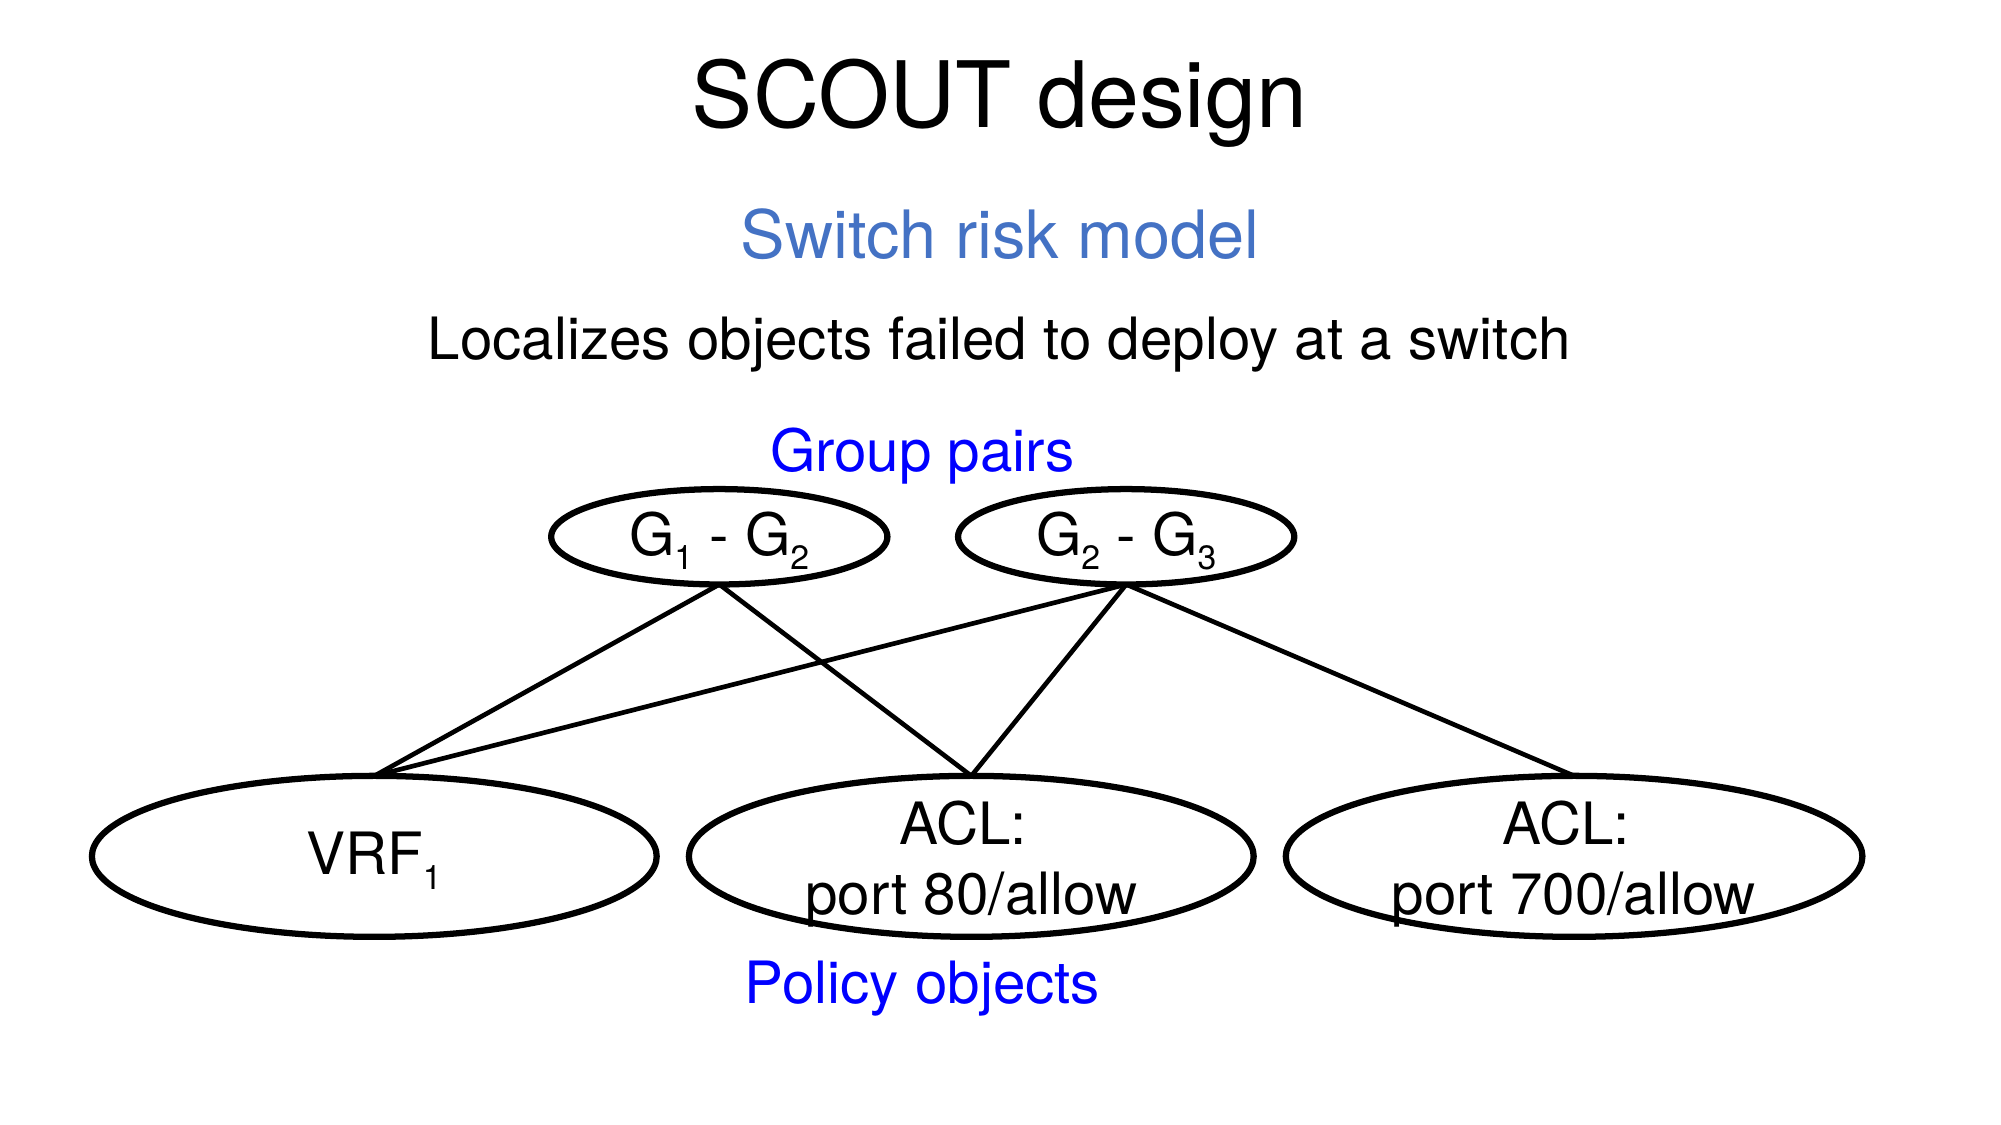

# SCOUT design
Switch risk model
Localizes objects failed to deploy at a switch
Group pairs
G1 - G2
G2 - G3
VRF1
ACL:
port 80/allow
ACL:
port 700/allow
Policy objects